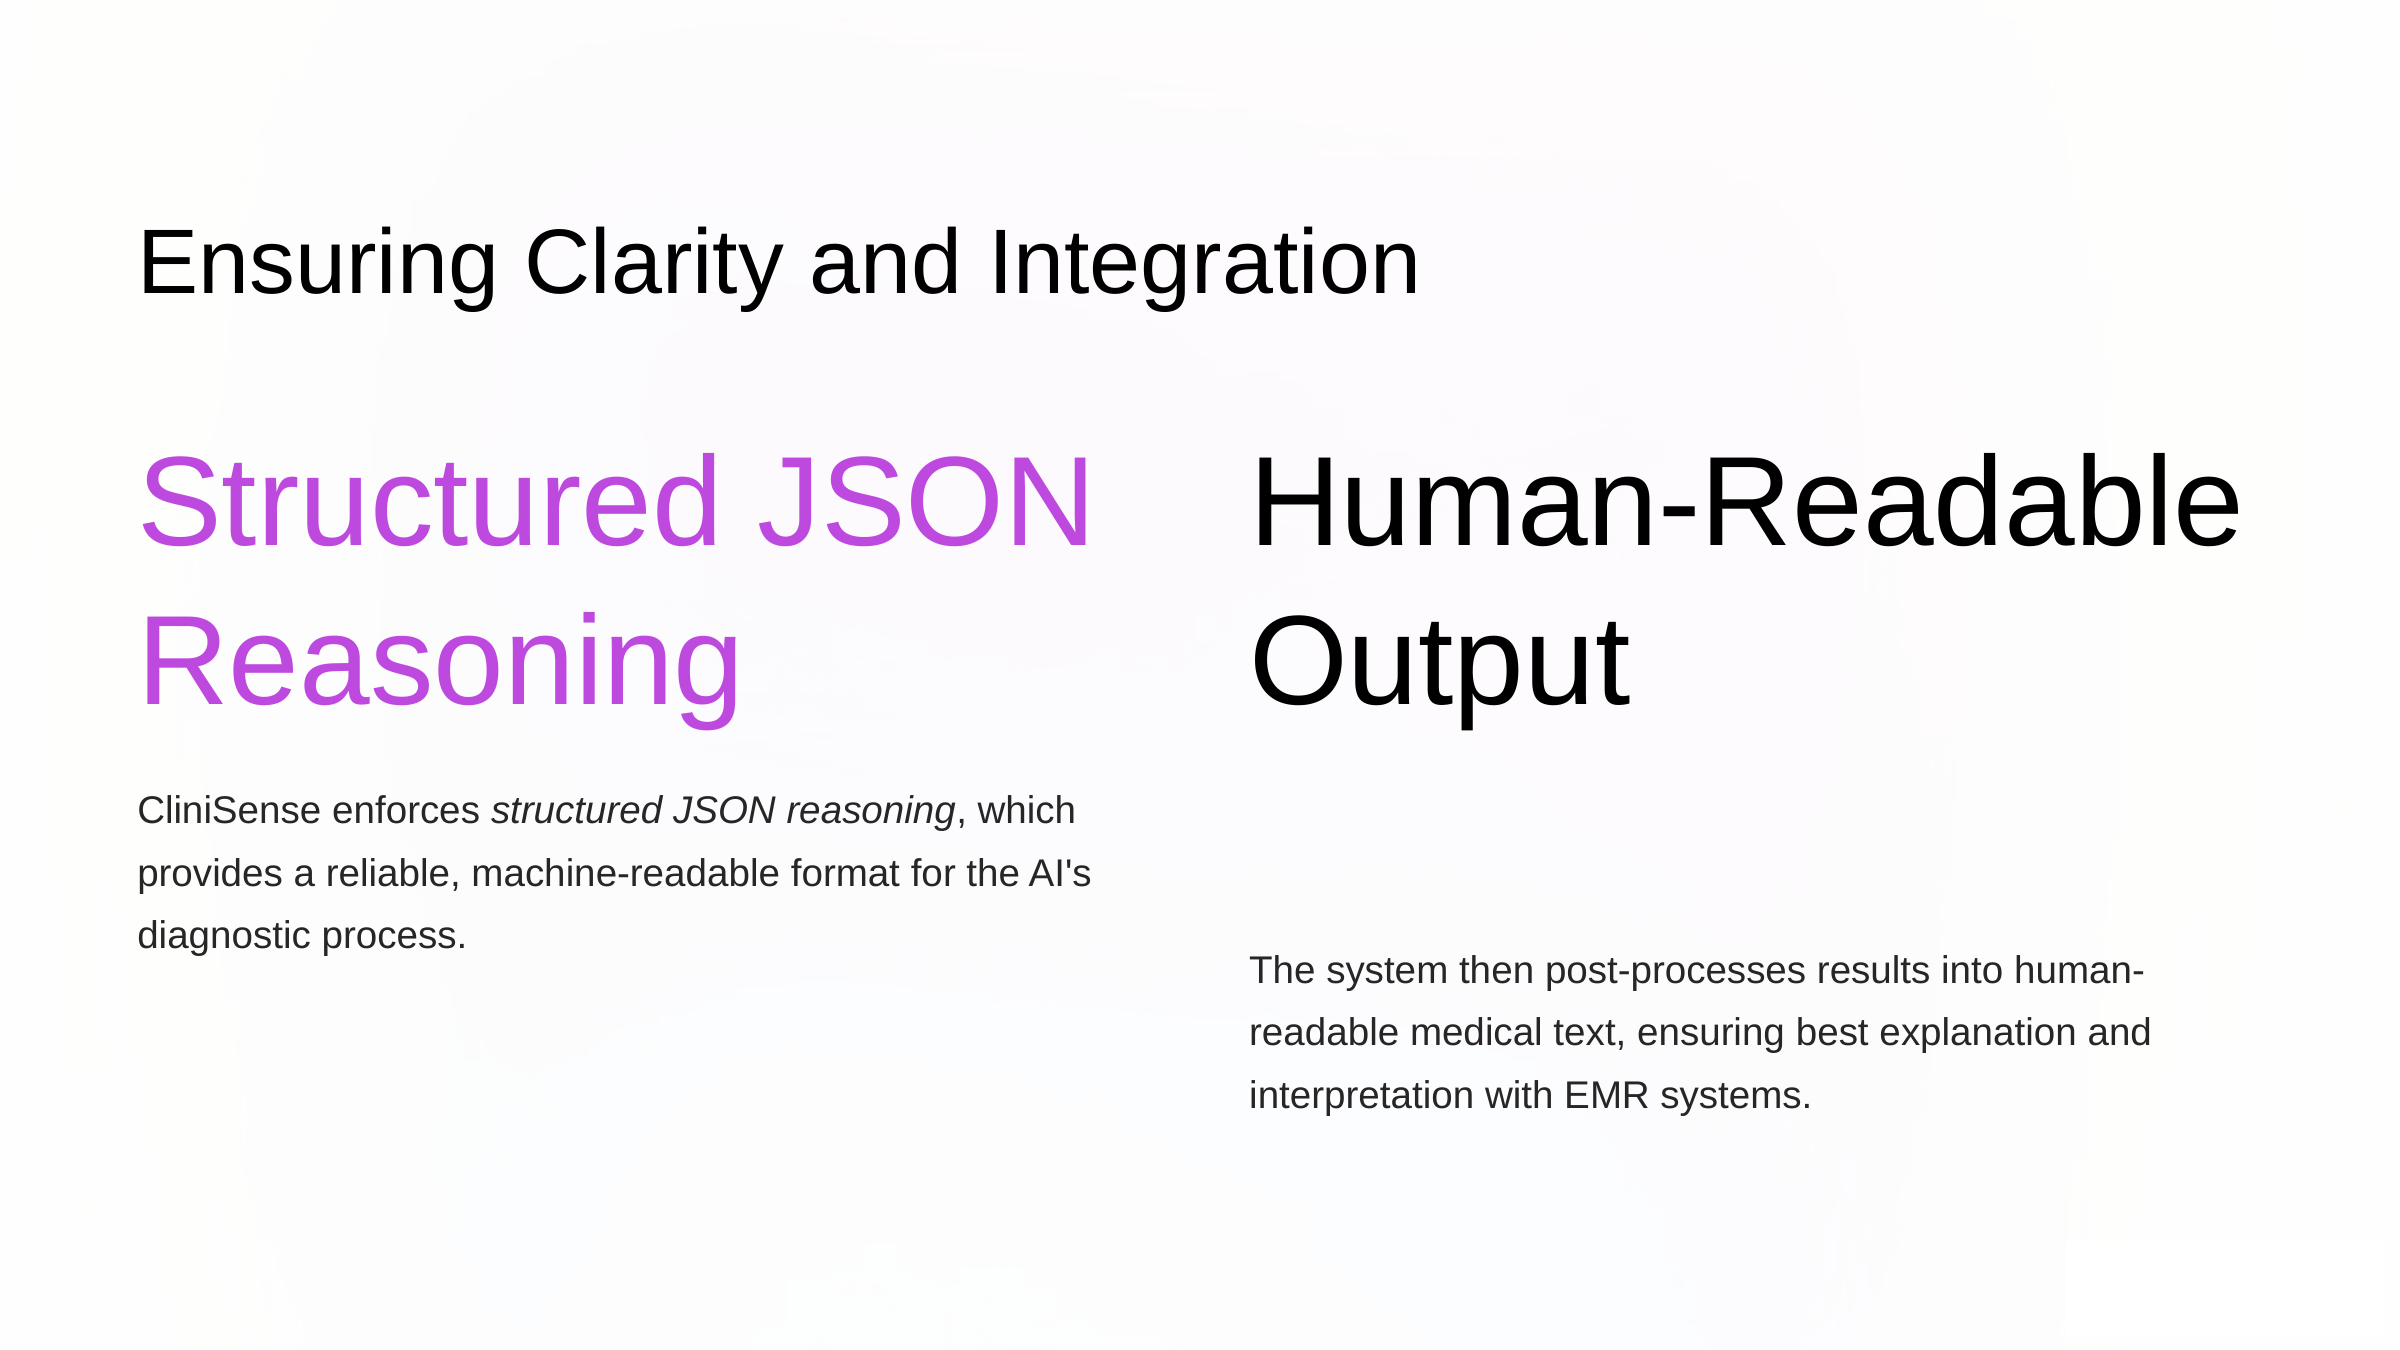

Ensuring Clarity and Integration
Structured JSON Reasoning
Human-Readable Output
CliniSense enforces structured JSON reasoning, which provides a reliable, machine-readable format for the AI's diagnostic process.
The system then post-processes results into human-readable medical text, ensuring best explanation and interpretation with EMR systems.